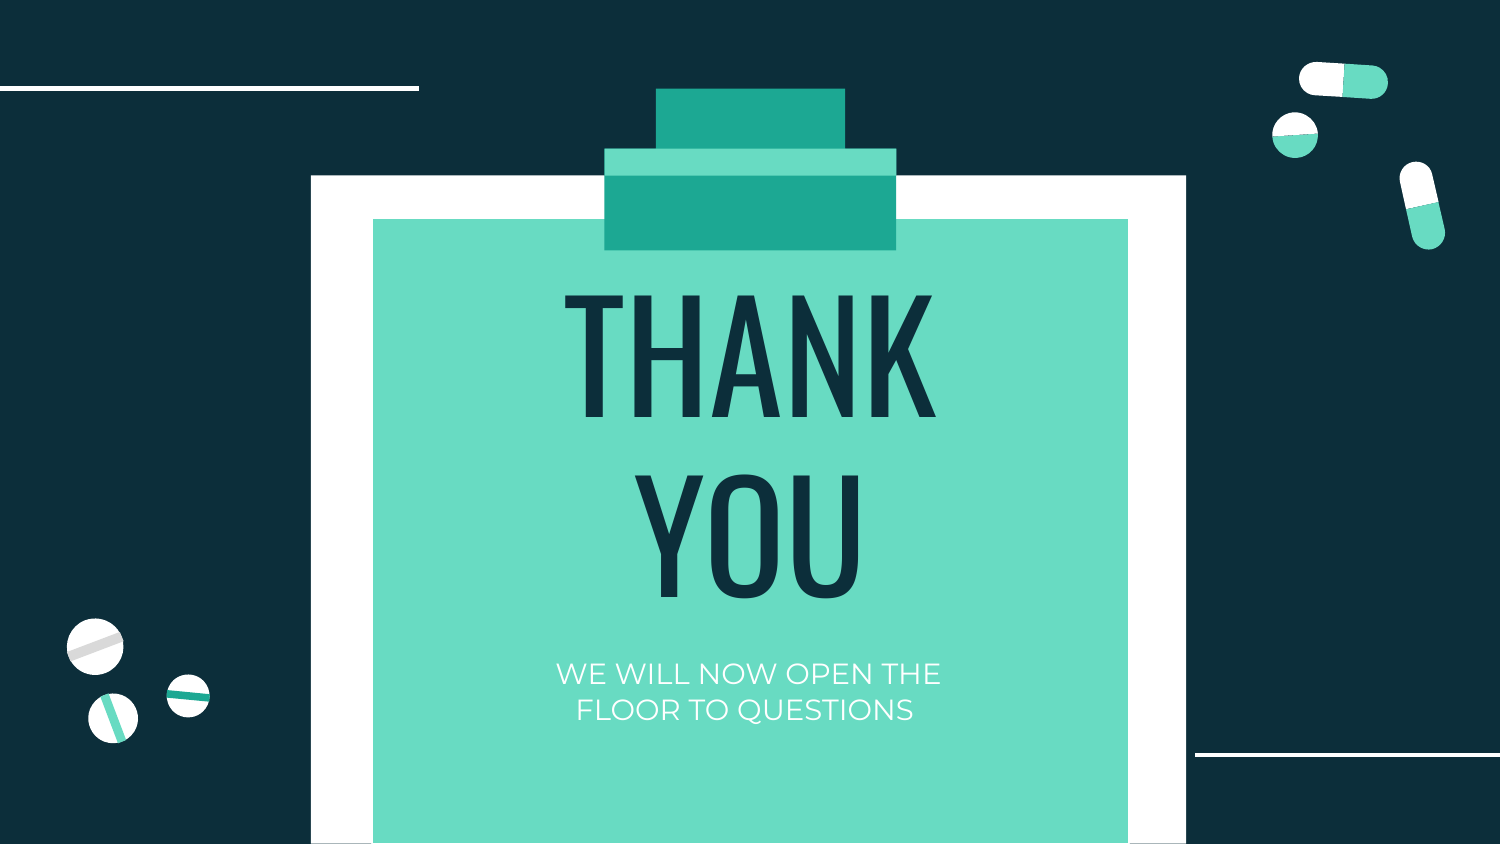

# THANK YOU
WE WILL NOW OPEN THE FLOOR TO QUESTIONS